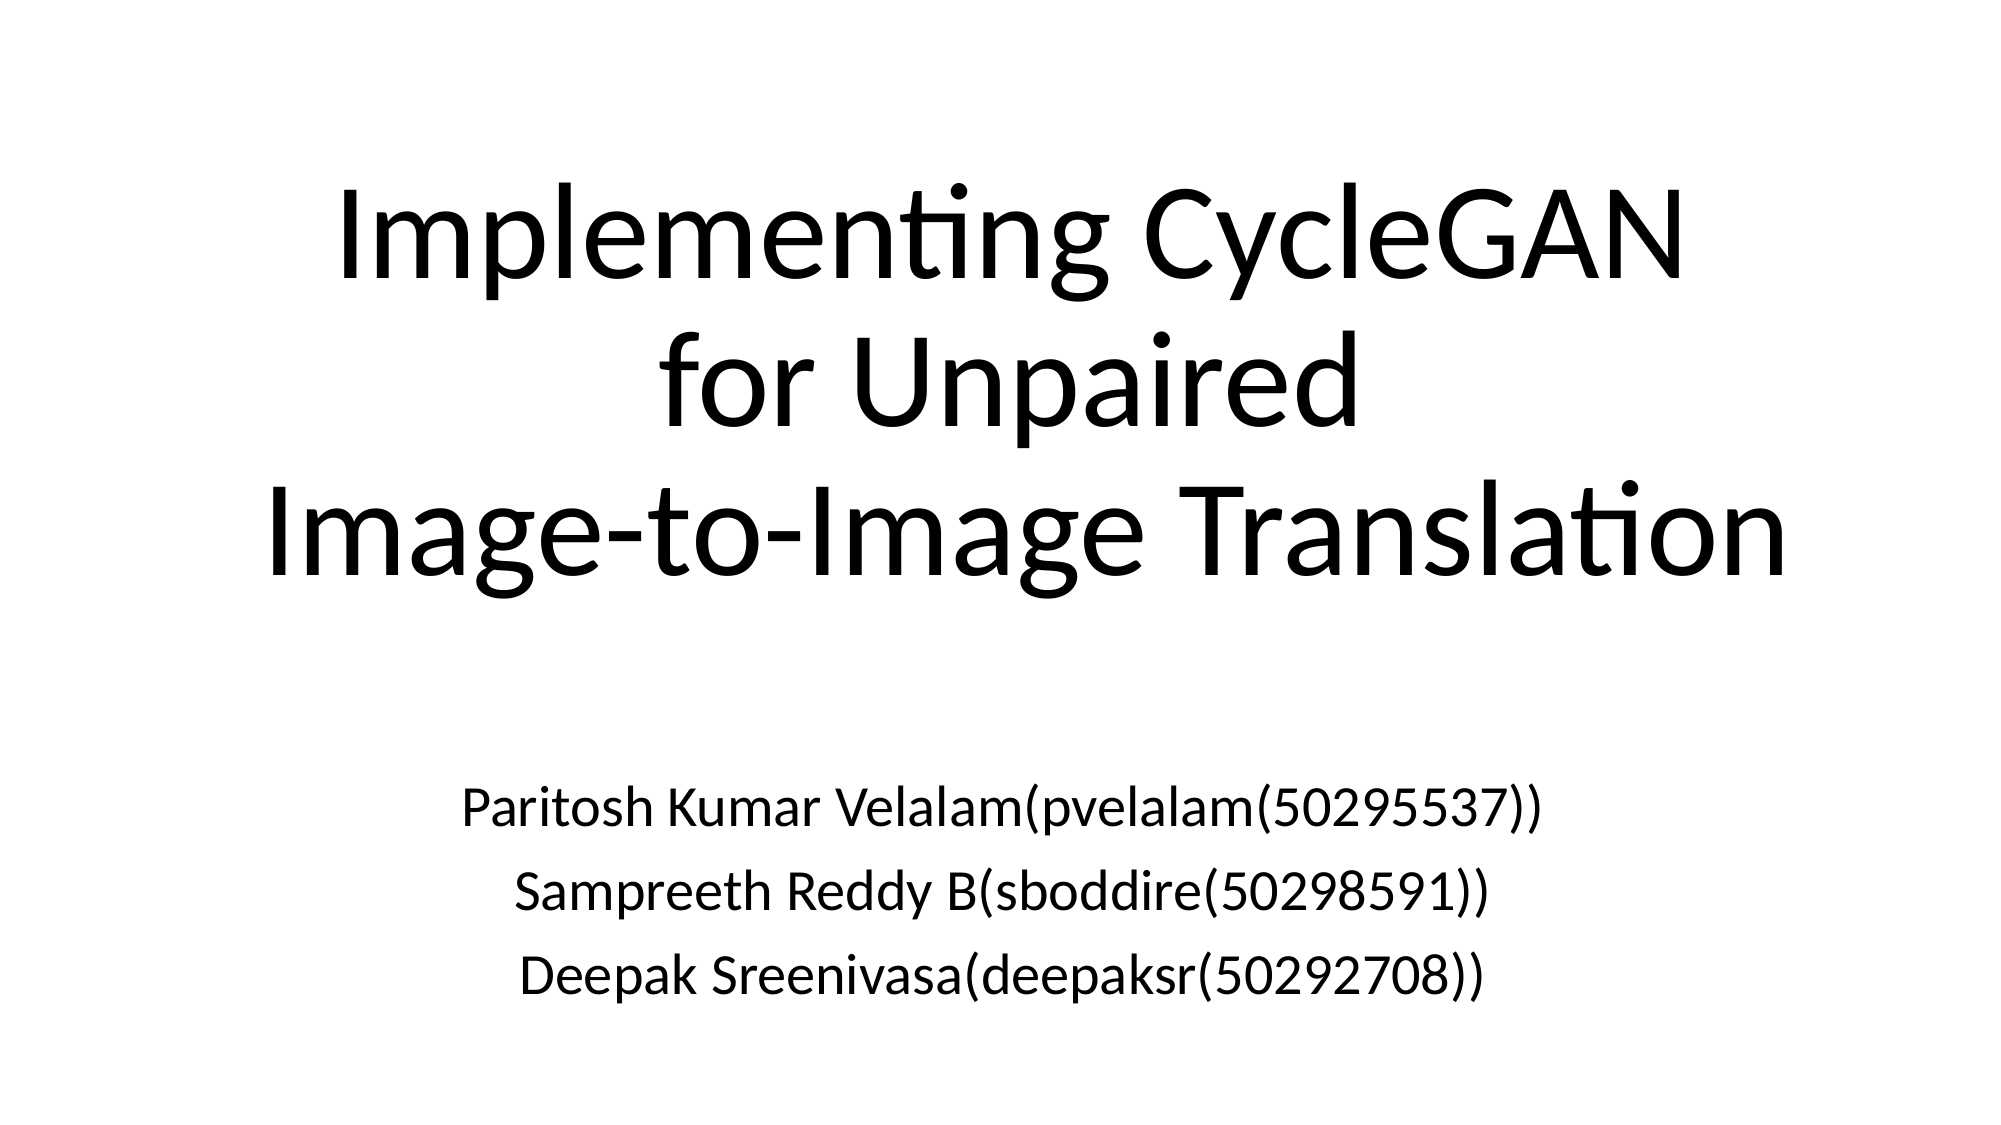

# Implementing CycleGAN for Unpaired Image-to-Image Translation
Paritosh Kumar Velalam(pvelalam(50295537))
Sampreeth Reddy B(sboddire(50298591))
Deepak Sreenivasa(deepaksr(50292708))